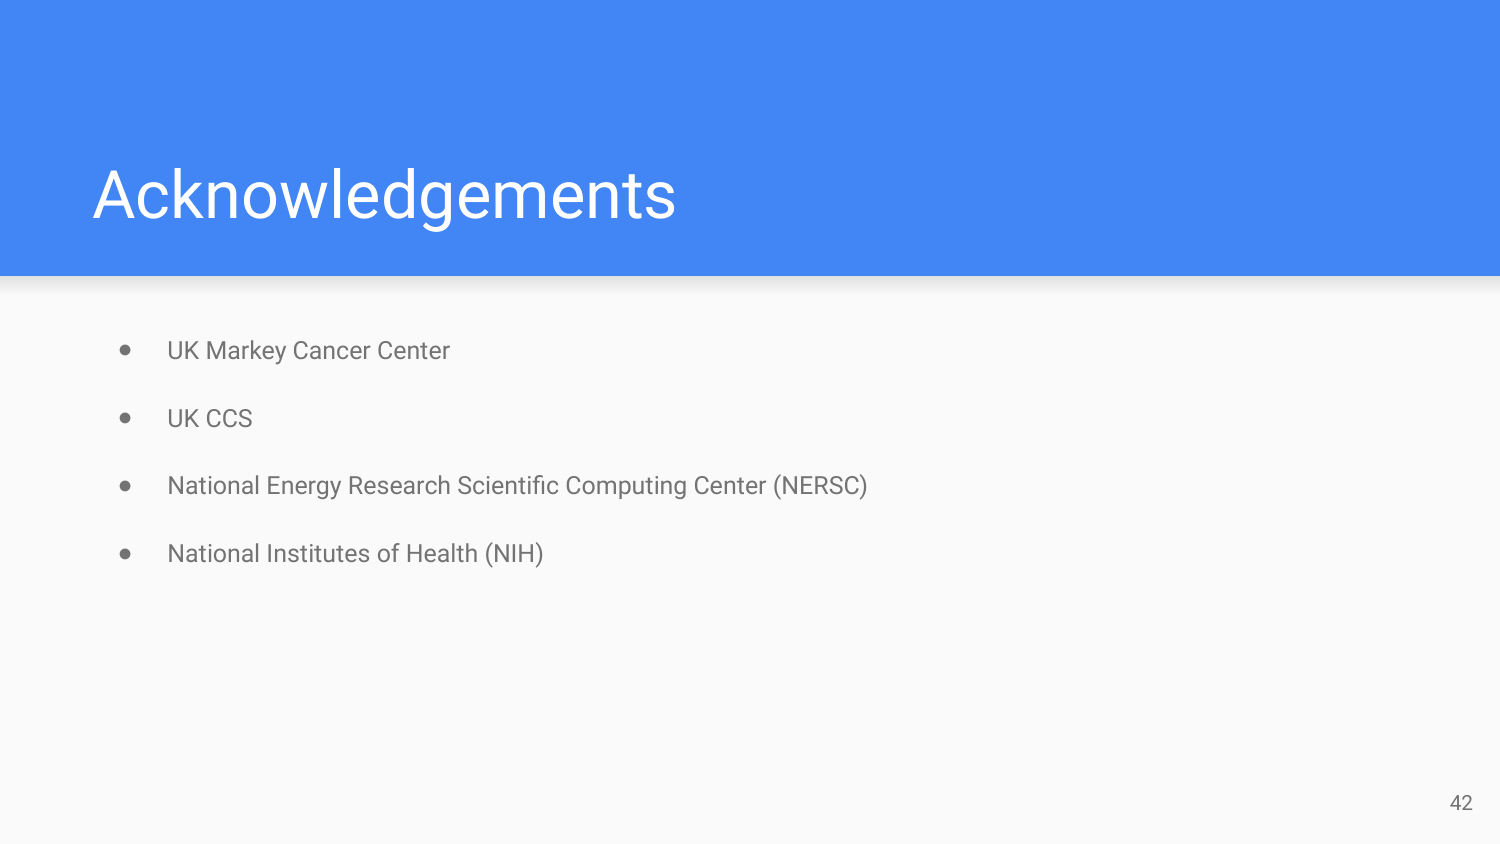

# Acknowledgements
UK Markey Cancer Center
UK CCS
National Energy Research Scientific Computing Center (NERSC)
National Institutes of Health (NIH)

42